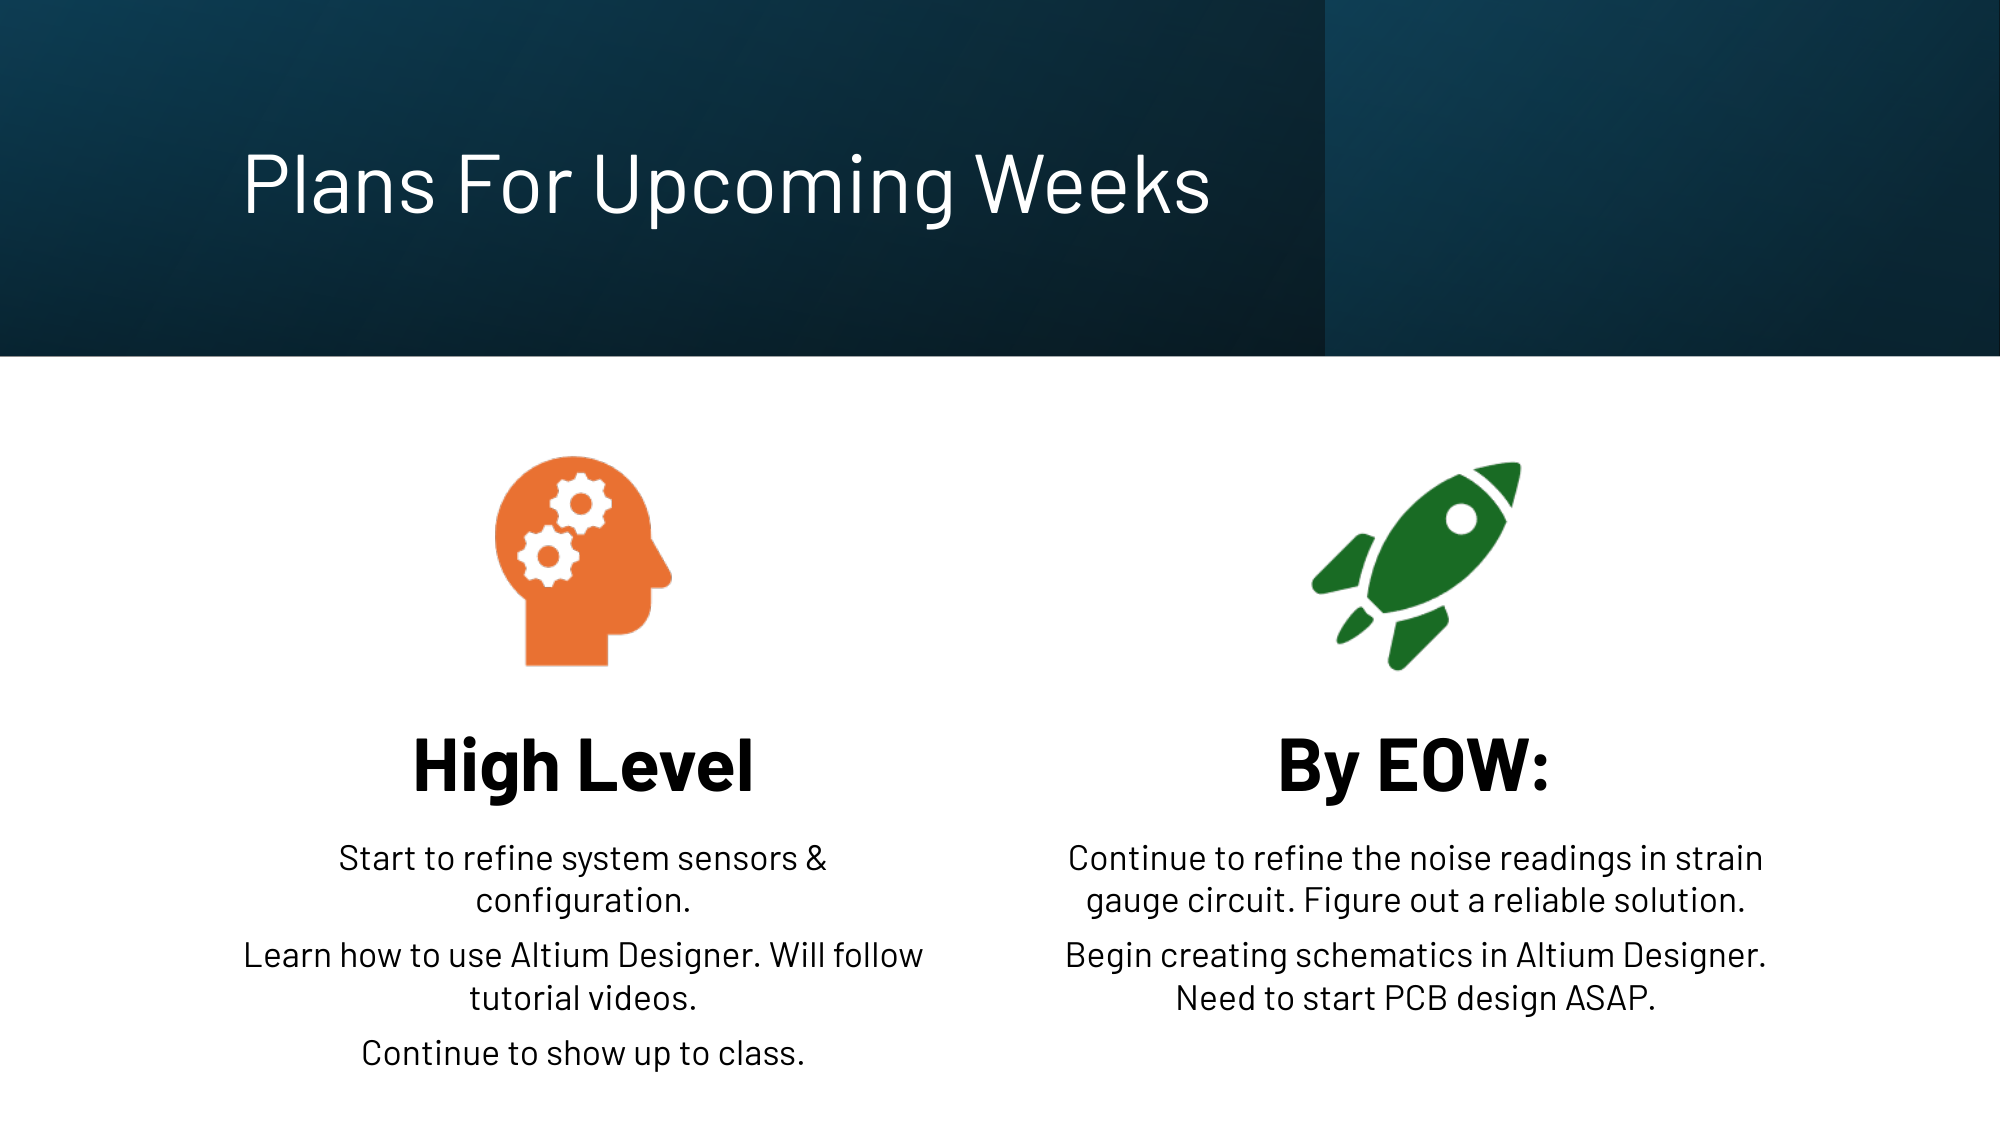

# Plans For Upcoming Weeks
High Level
Start to refine system sensors & configuration.
Learn how to use Altium Designer. Will follow tutorial videos.
Continue to show up to class.
By EOW:
Continue to refine the noise readings in strain gauge circuit. Figure out a reliable solution.
Begin creating schematics in Altium Designer. Need to start PCB design ASAP.